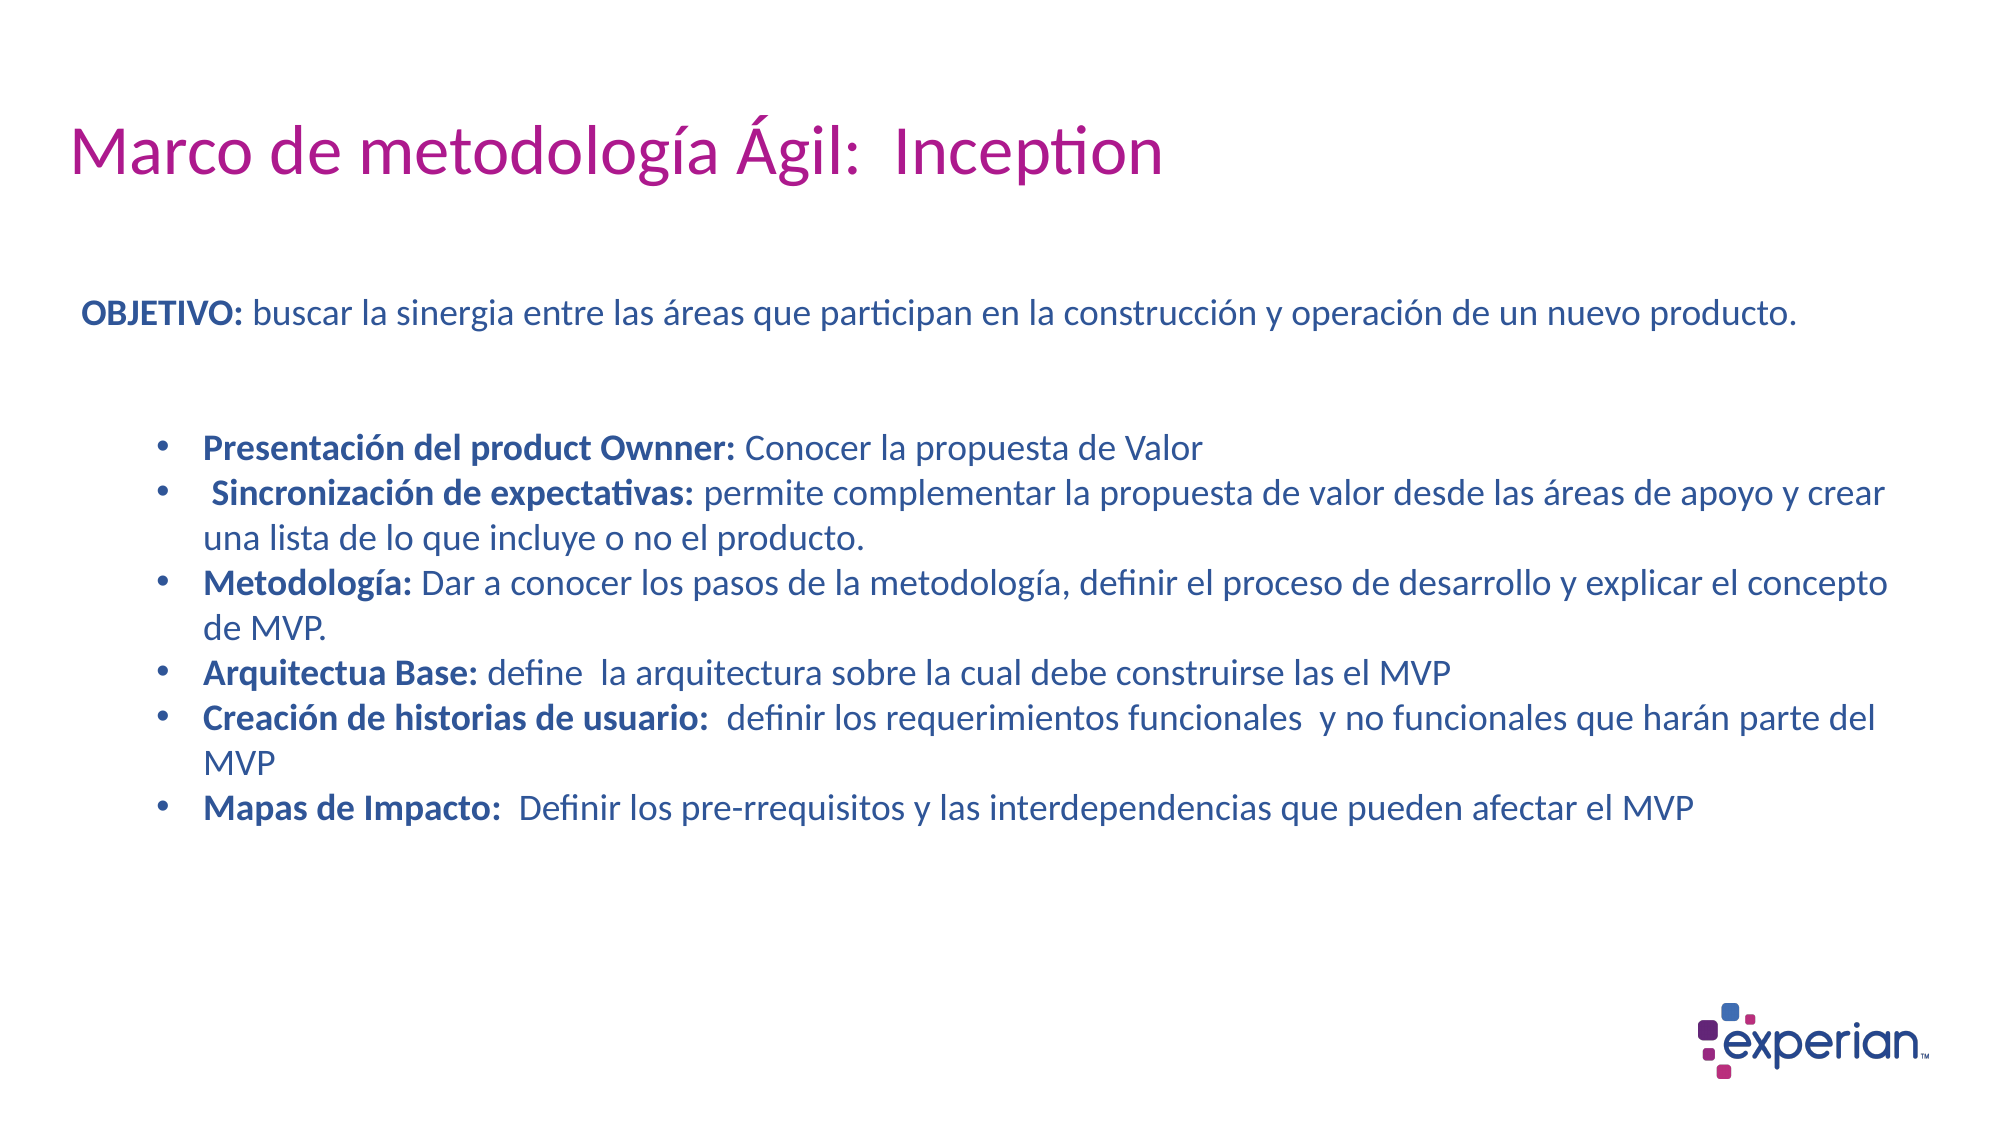

# Marco de metodología Ágil:  Inception

OBJETIVO: buscar la sinergia entre las áreas que participan en la construcción y operación de un nuevo producto.

Presentación del product Ownner: Conocer la propuesta de Valor
 Sincronización de expectativas: permite complementar la propuesta de valor desde las áreas de apoyo y crear una lista de lo que incluye o no el producto.
Metodología: Dar a conocer los pasos de la metodología, definir el proceso de desarrollo y explicar el concepto de MVP.
Arquitectua Base: define  la arquitectura sobre la cual debe construirse las el MVP
Creación de historias de usuario:  definir los requerimientos funcionales  y no funcionales que harán parte del MVP
Mapas de Impacto:  Definir los pre-rrequisitos y las interdependencias que pueden afectar el MVP